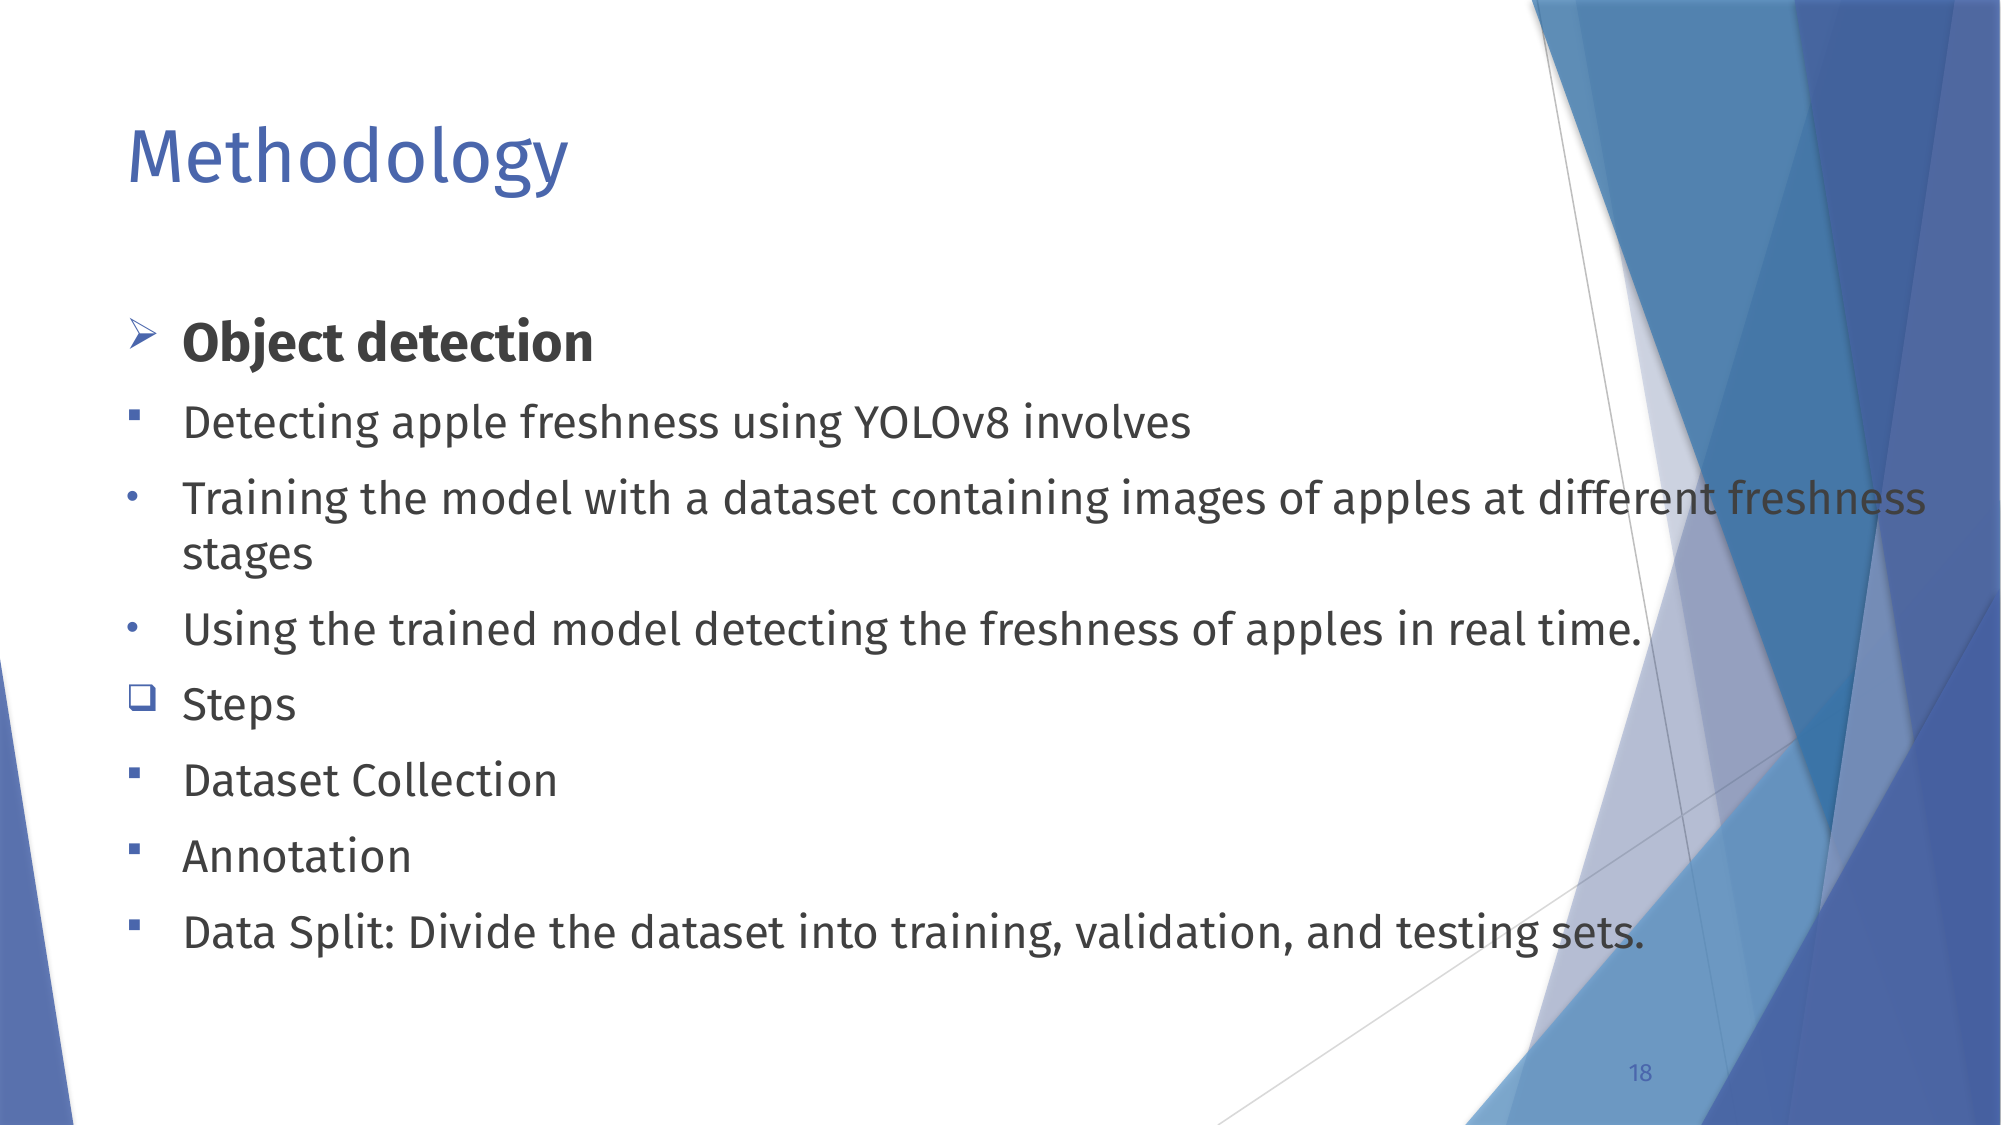

# Methodology
Object detection
Detecting apple freshness using YOLOv8 involves
Training the model with a dataset containing images of apples at different freshness stages
Using the trained model detecting the freshness of apples in real time.
Steps
Dataset Collection
Annotation
Data Split: Divide the dataset into training, validation, and testing sets.

18